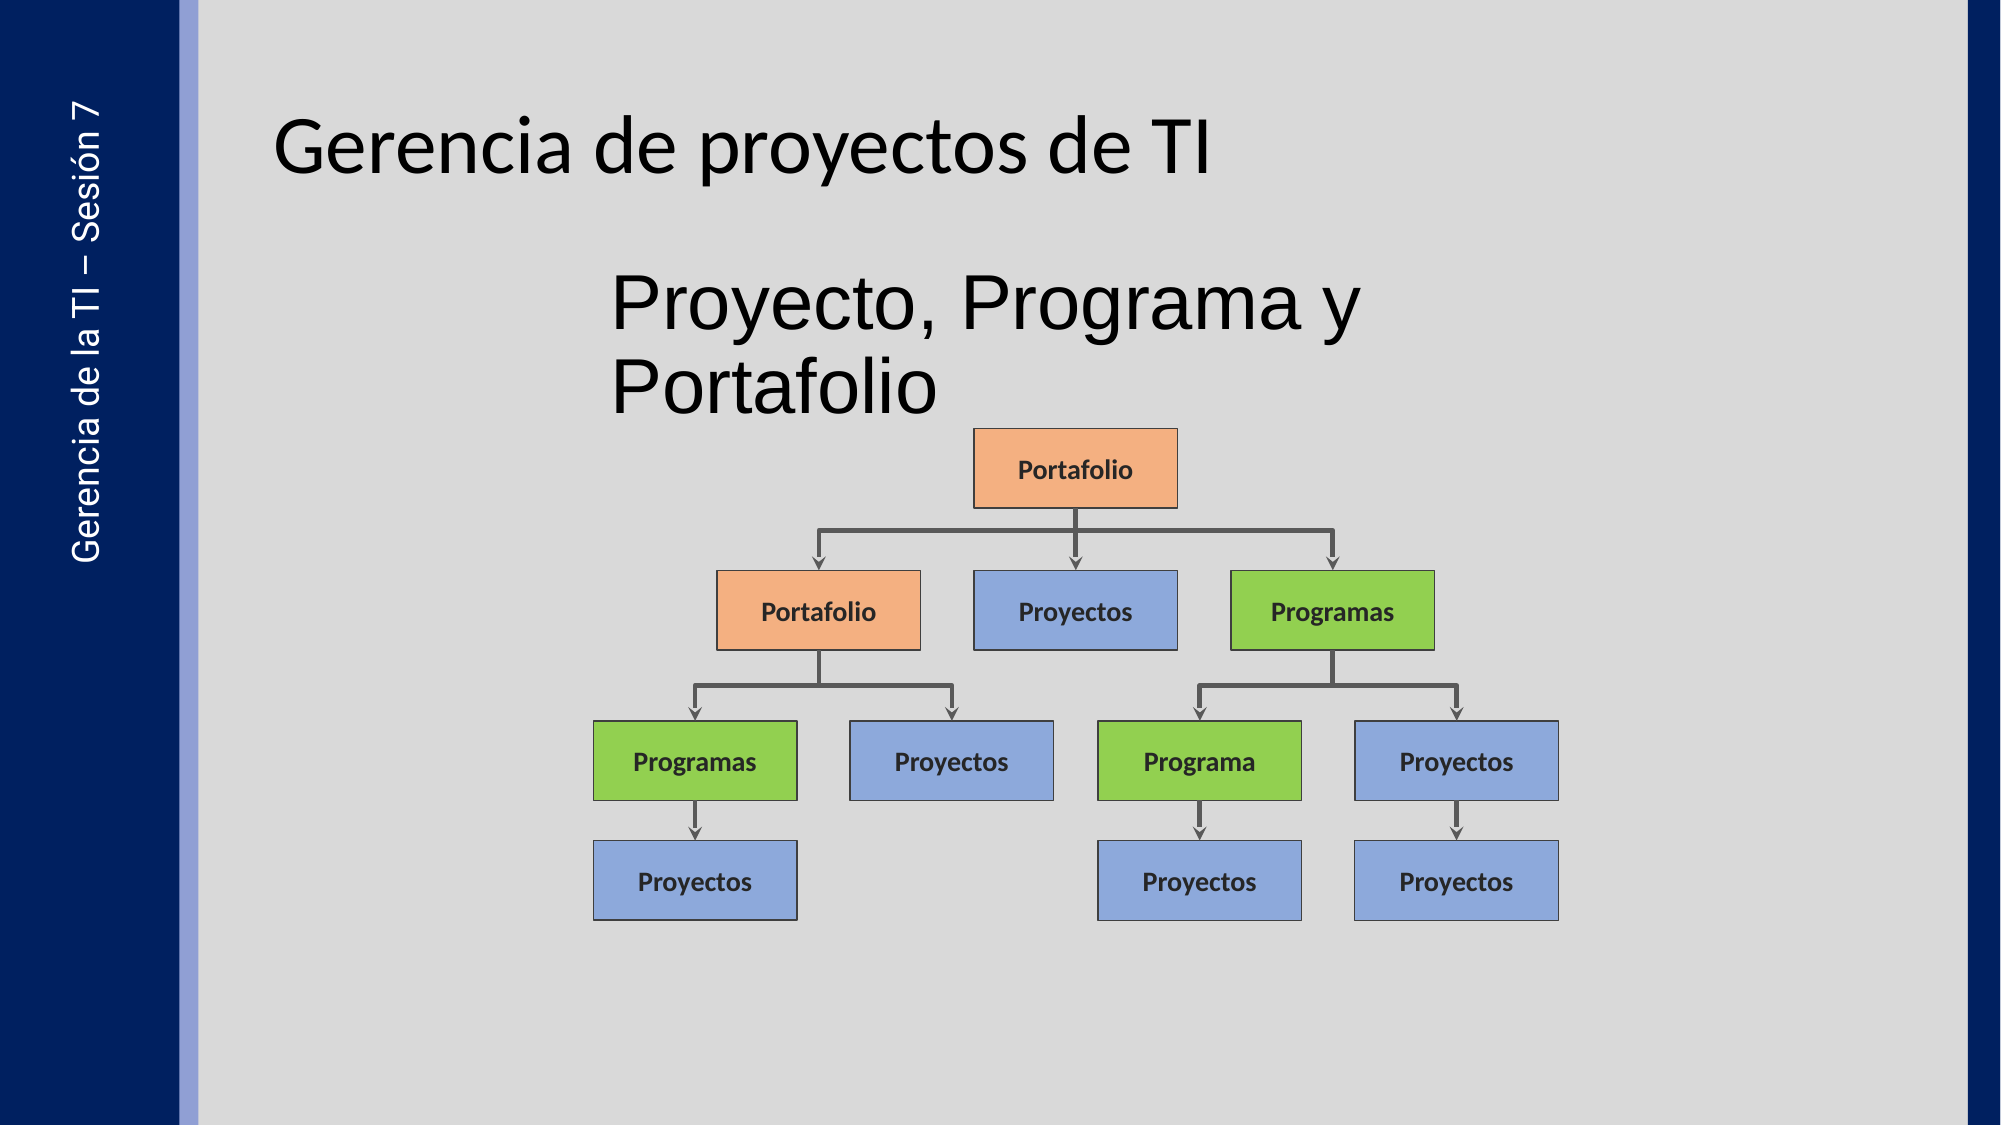

Gerencia de proyectos de TI
Proyecto, Programa y Portafolio
Portafolio
Gerencia de la TI – Sesión 7
Portafolio
Proyectos
Programas
Programas
Proyectos
Programa
Proyectos
Proyectos
Proyectos
Proyectos